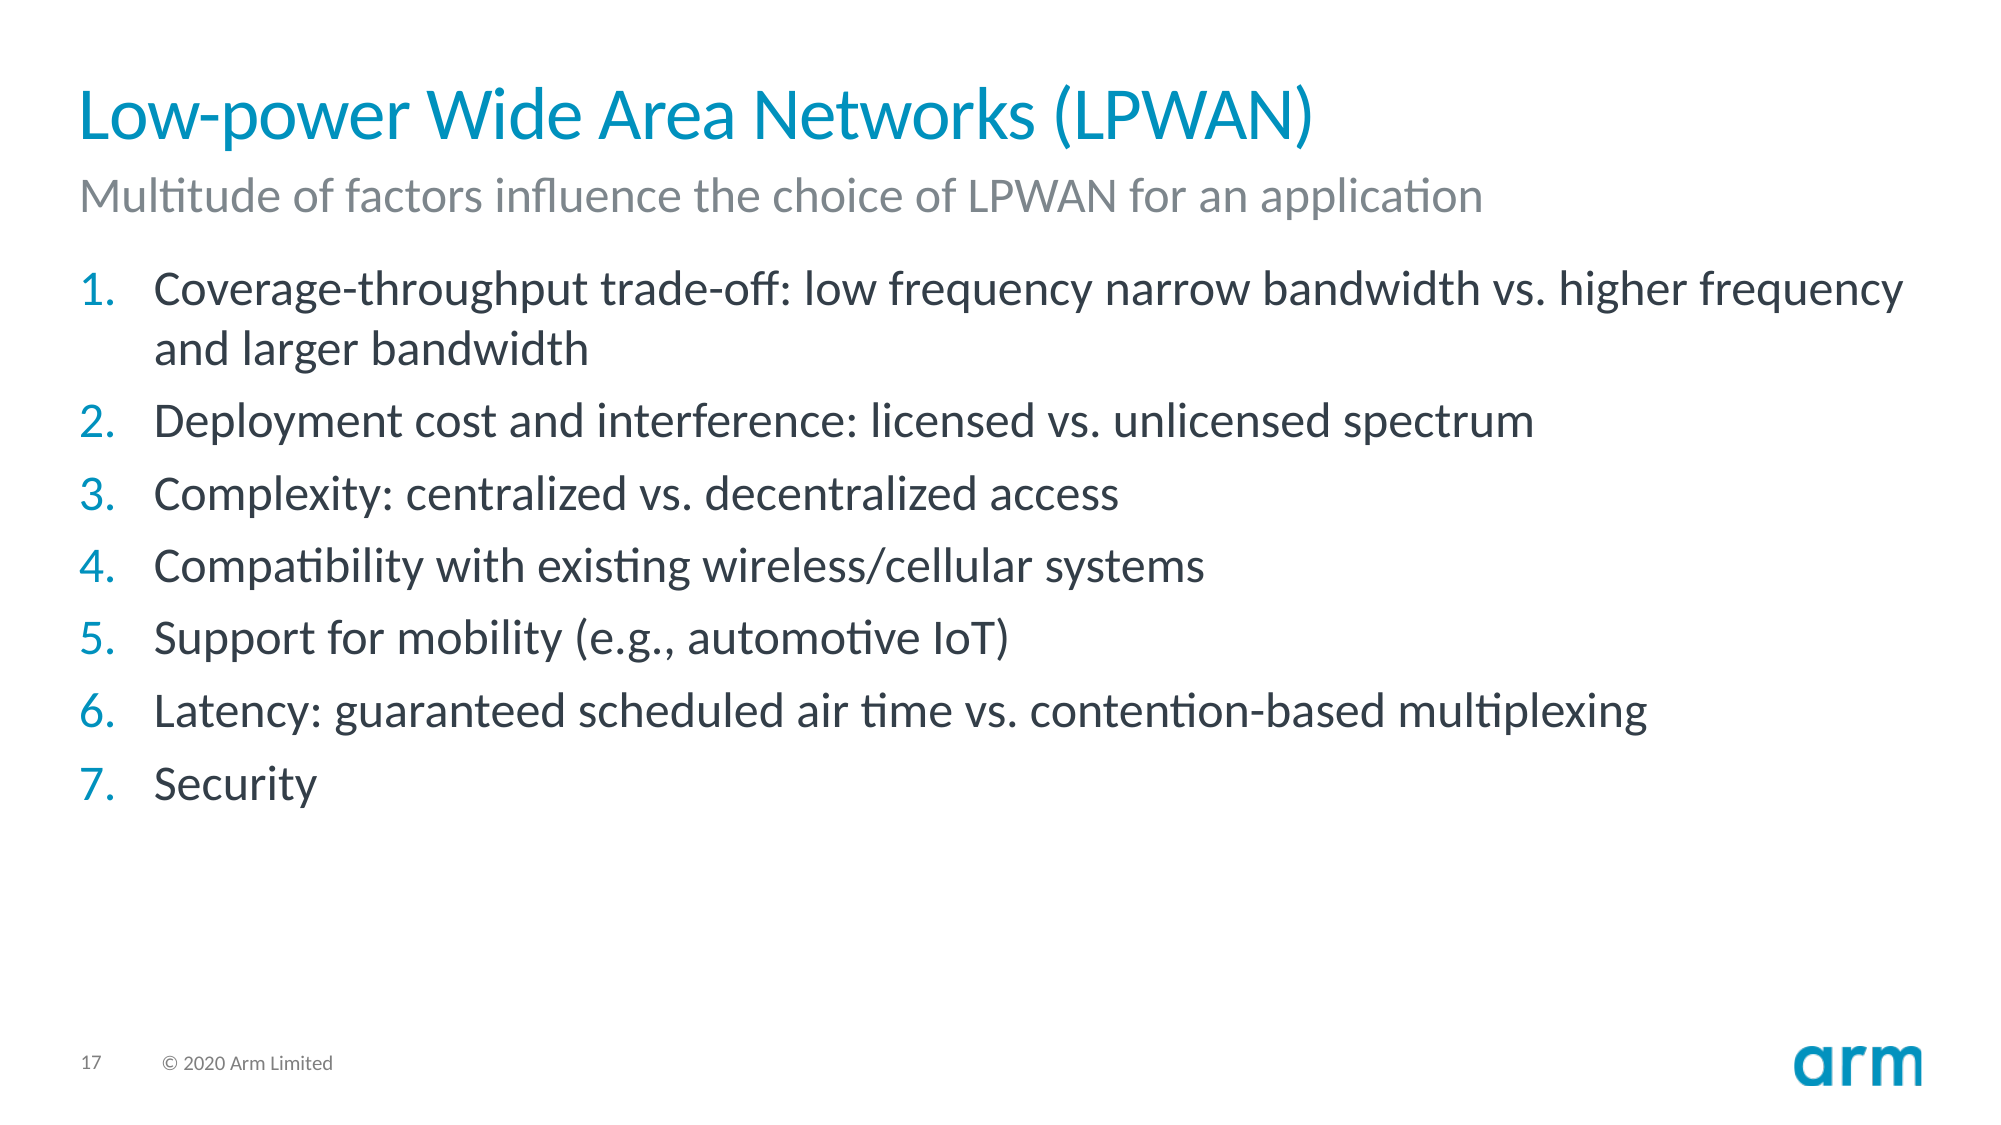

# Low-power Wide Area Networks (LPWAN)
Multitude of factors influence the choice of LPWAN for an application
Coverage-throughput trade-off: low frequency narrow bandwidth vs. higher frequency and larger bandwidth
Deployment cost and interference: licensed vs. unlicensed spectrum
Complexity: centralized vs. decentralized access
Compatibility with existing wireless/cellular systems
Support for mobility (e.g., automotive IoT)
Latency: guaranteed scheduled air time vs. contention-based multiplexing
Security